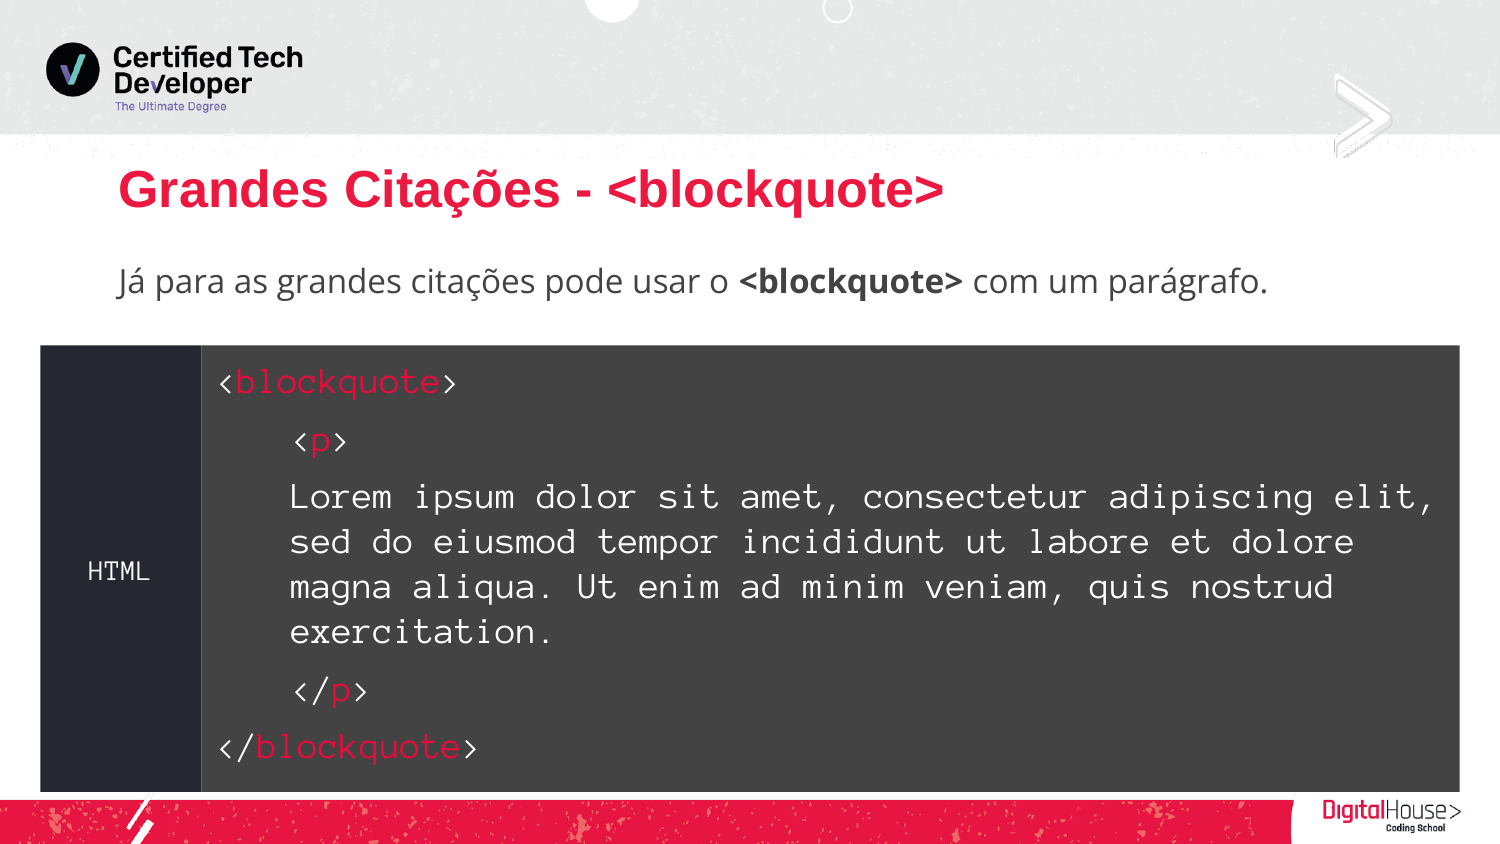

Grandes Citações - <blockquote>
Já para as grandes citações pode usar o <blockquote> com um parágrafo.
<blockquote>
<p>
Lorem ipsum dolor sit amet, consectetur adipiscing elit, sed do eiusmod tempor incididunt ut labore et dolore magna aliqua. Ut enim ad minim veniam, quis nostrud exercitation.
</p>
</blockquote>
HTML